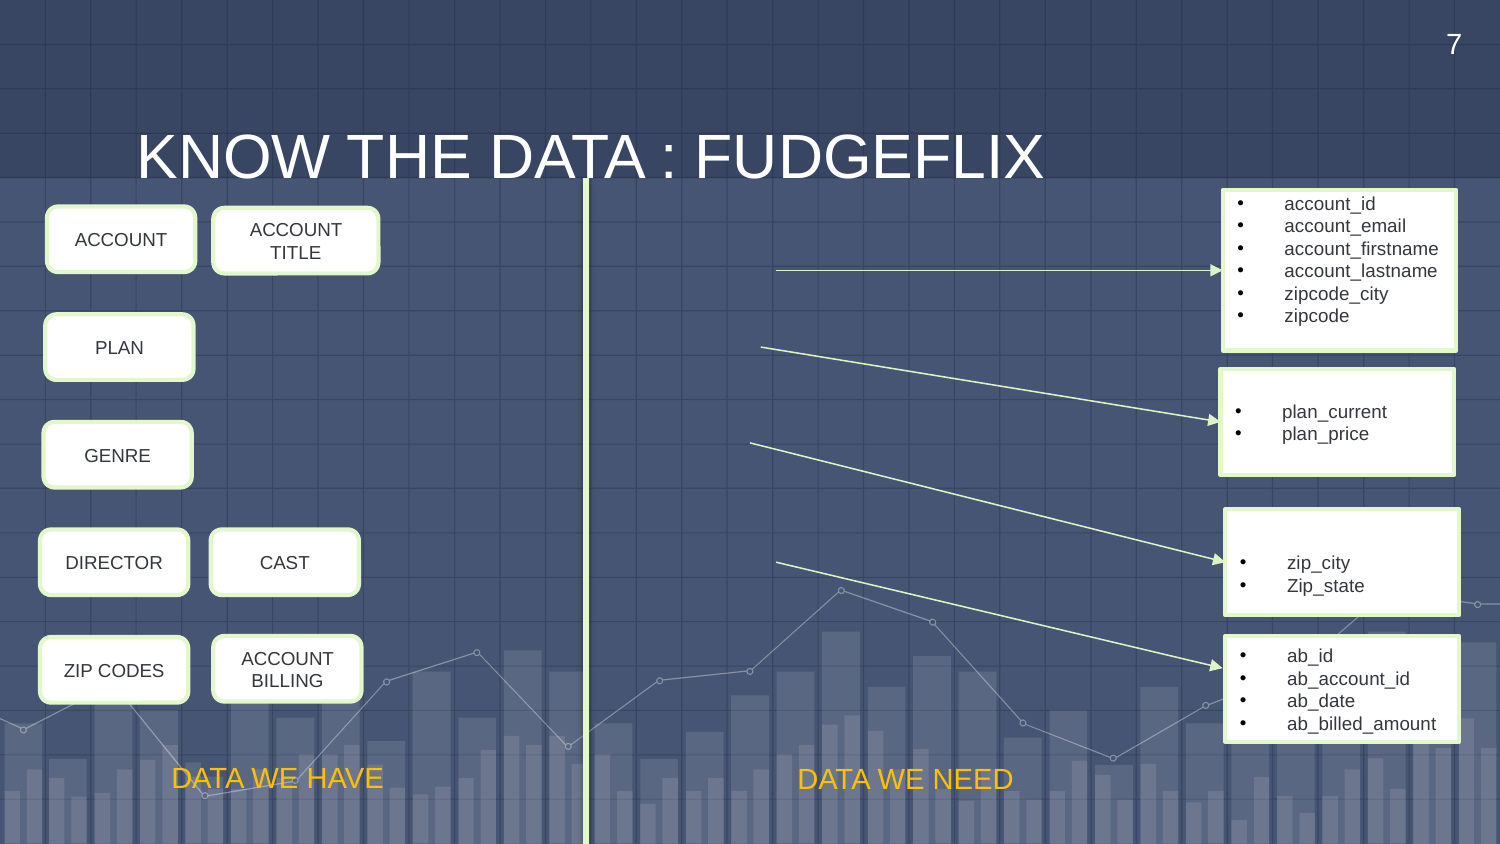

7
# KNOW THE DATA : FUDGEFLIX
account_id
account_email
account_firstname
account_lastname
zipcode_city
zipcode

ACCOUNT

ACCOUNT TITLE

PLAN
plan_current
plan_price
GENRE

zip_city
Zip_state
CAST
DIRECTOR
ab_id
ab_account_id
ab_date
ab_billed_amount
ACCOUNT BILLING
ZIP CODES
DATA WE HAVE
DATA WE NEED